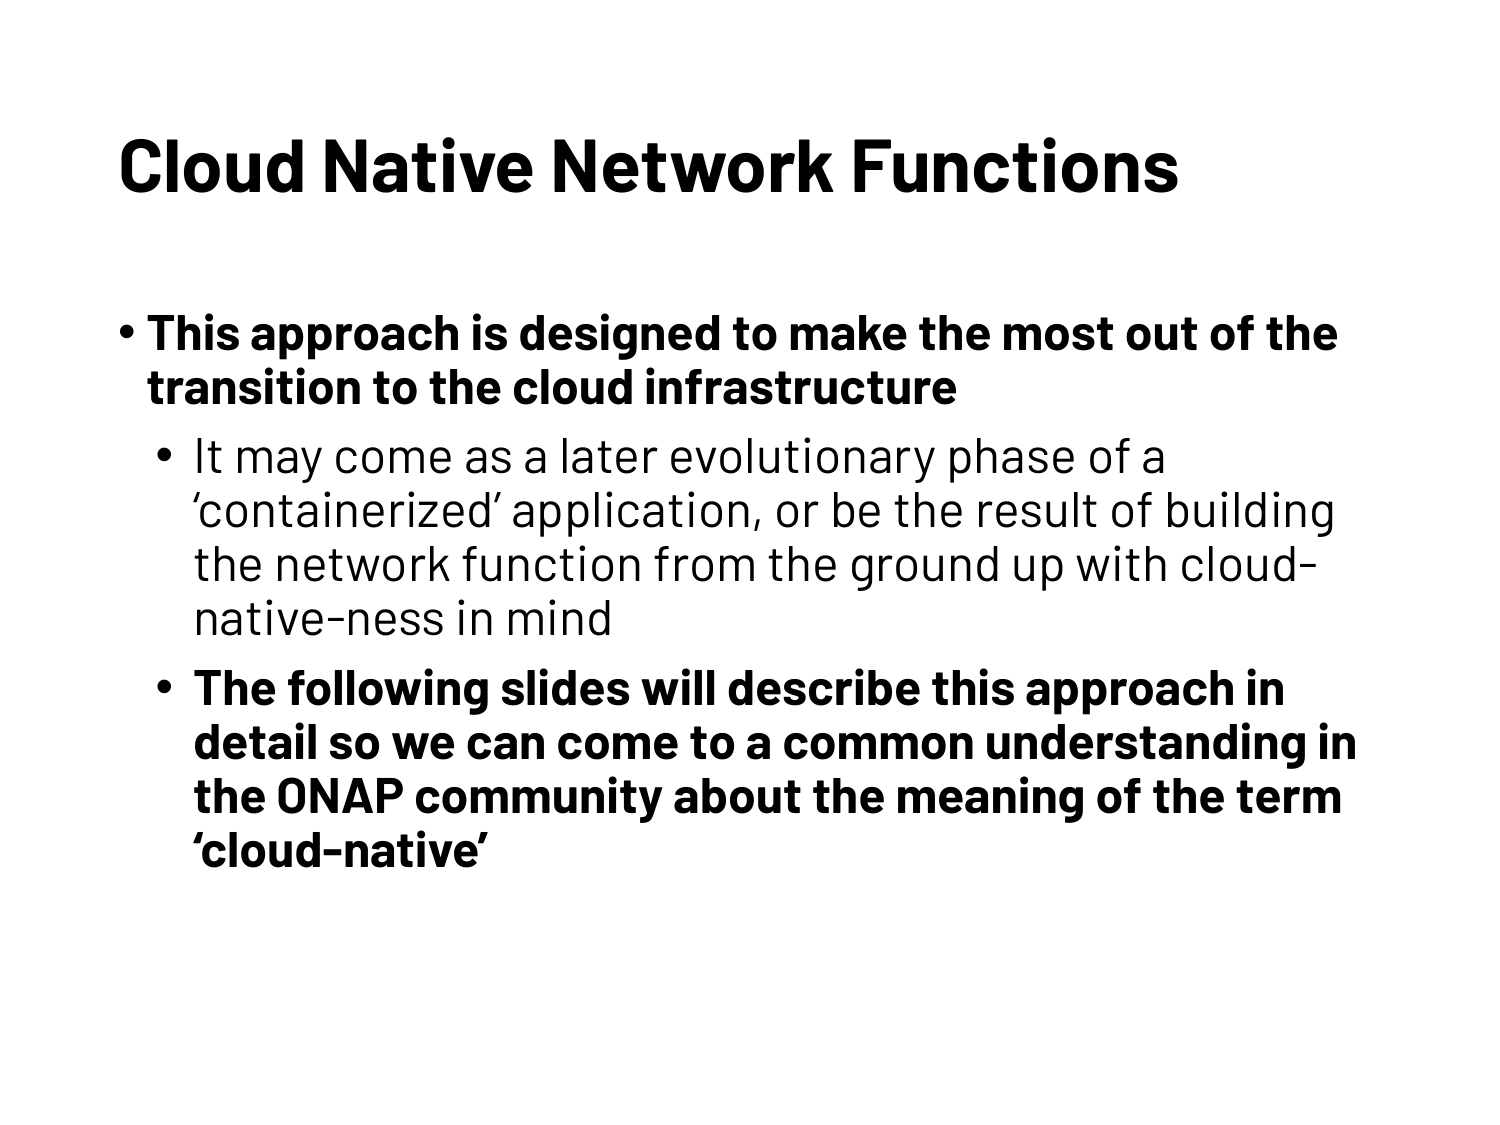

# Cloud Native Network Functions
This approach is designed to make the most out of the transition to the cloud infrastructure
It may come as a later evolutionary phase of a ‘containerized’ application, or be the result of building the network function from the ground up with cloud-native-ness in mind
The following slides will describe this approach in detail so we can come to a common understanding in the ONAP community about the meaning of the term ‘cloud-native’